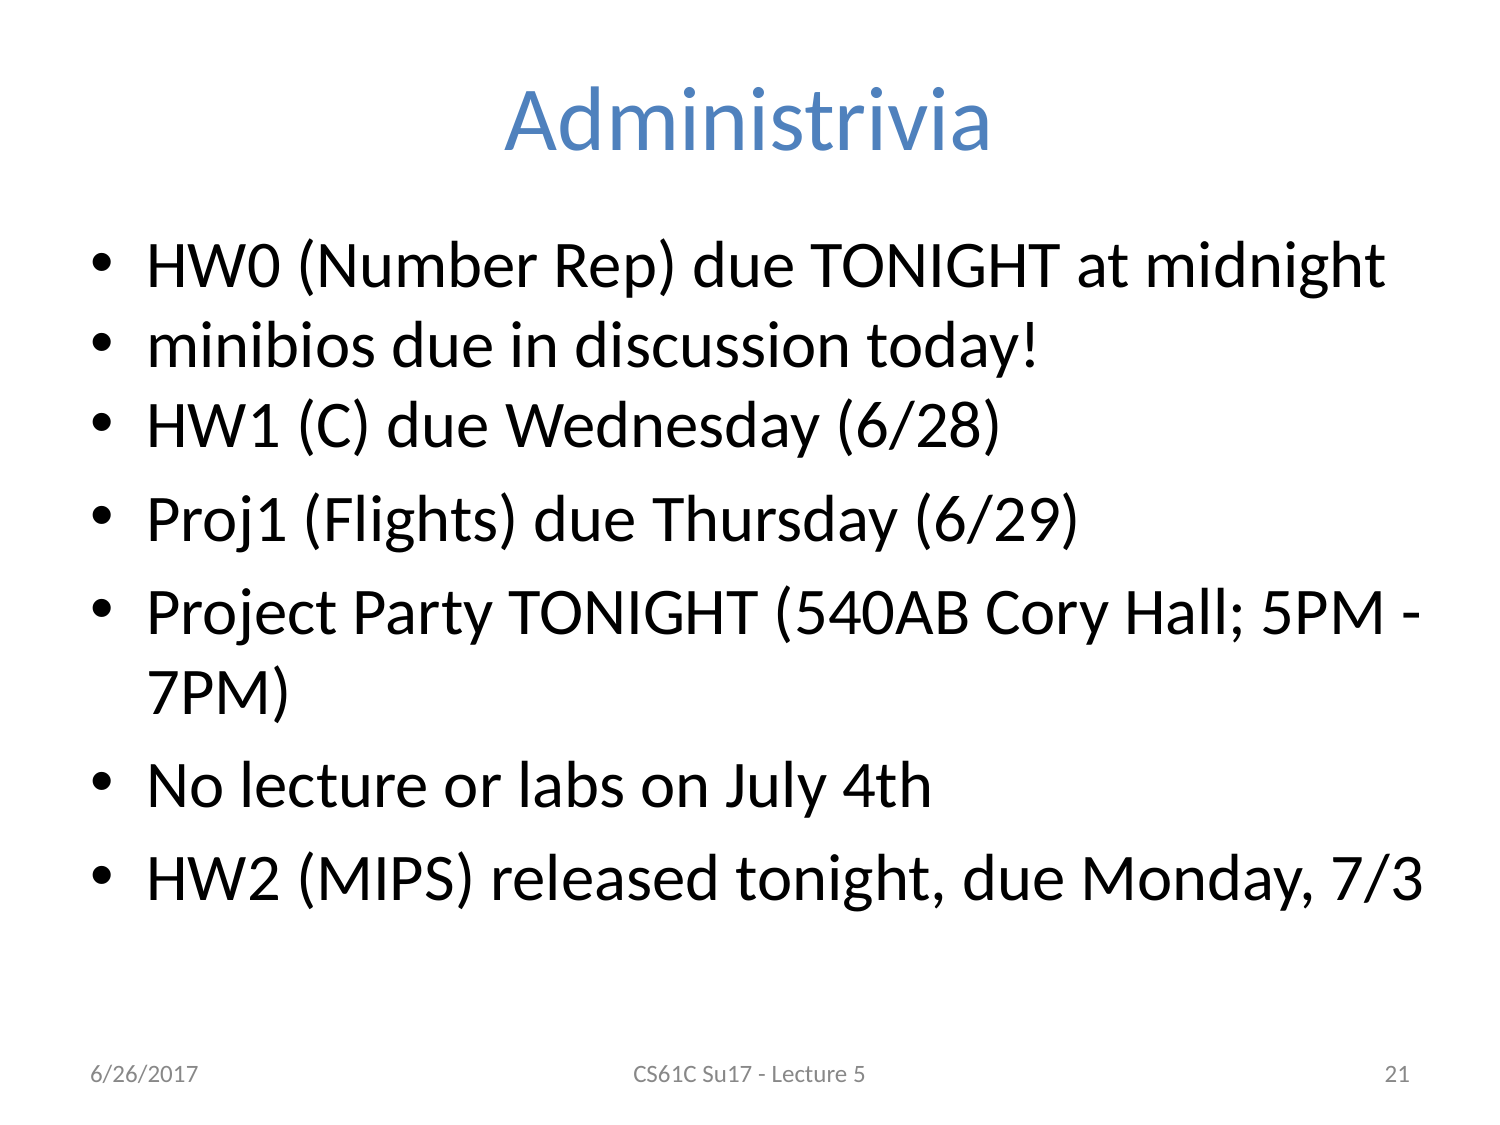

# Administrivia
HW0 (Number Rep) due TONIGHT at midnight
minibios due in discussion today!
HW1 (C) due Wednesday (6/28)
Proj1 (Flights) due Thursday (6/29)
Project Party TONIGHT (540AB Cory Hall; 5PM - 7PM)
No lecture or labs on July 4th
HW2 (MIPS) released tonight, due Monday, 7/3
6/26/2017
CS61C Su17 - Lecture 5
21